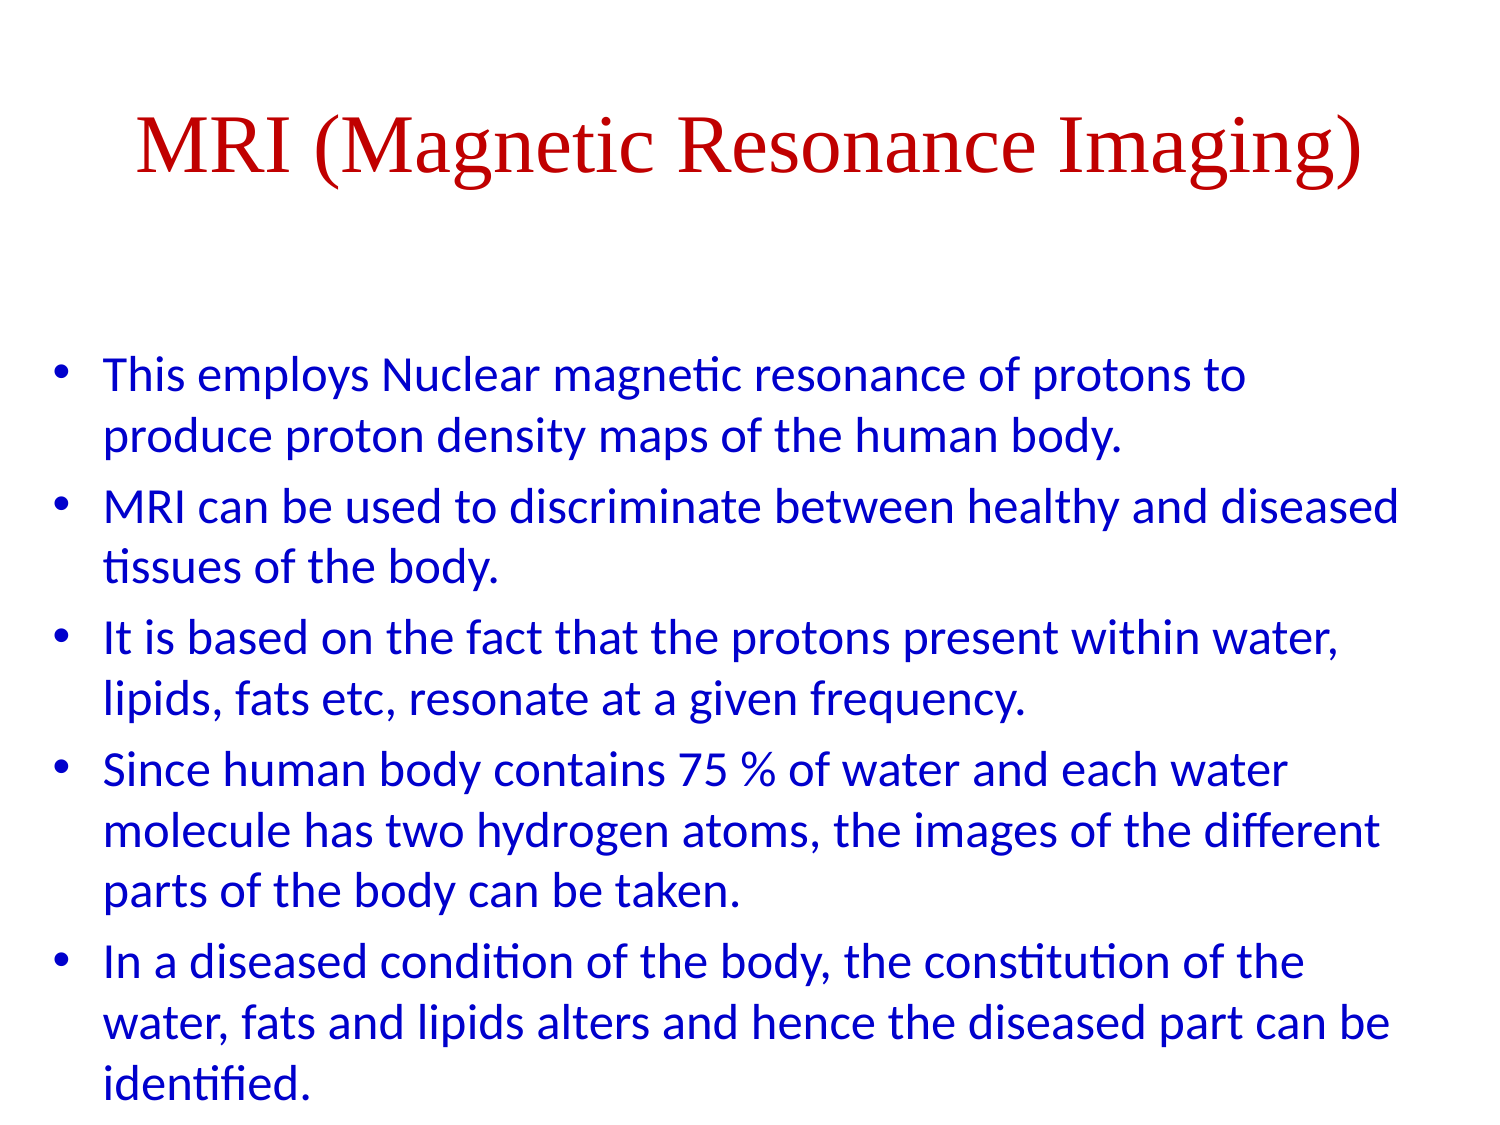

# MRI (Magnetic Resonance Imaging)

This employs Nuclear magnetic resonance of protons to produce proton density maps of the human body.
MRI can be used to discriminate between healthy and diseased tissues of the body.
It is based on the fact that the protons present within water, lipids, fats etc, resonate at a given frequency.
Since human body contains 75 % of water and each water molecule has two hydrogen atoms, the images of the different parts of the body can be taken.
In a diseased condition of the body, the constitution of the water, fats and lipids alters and hence the diseased part can be identified.